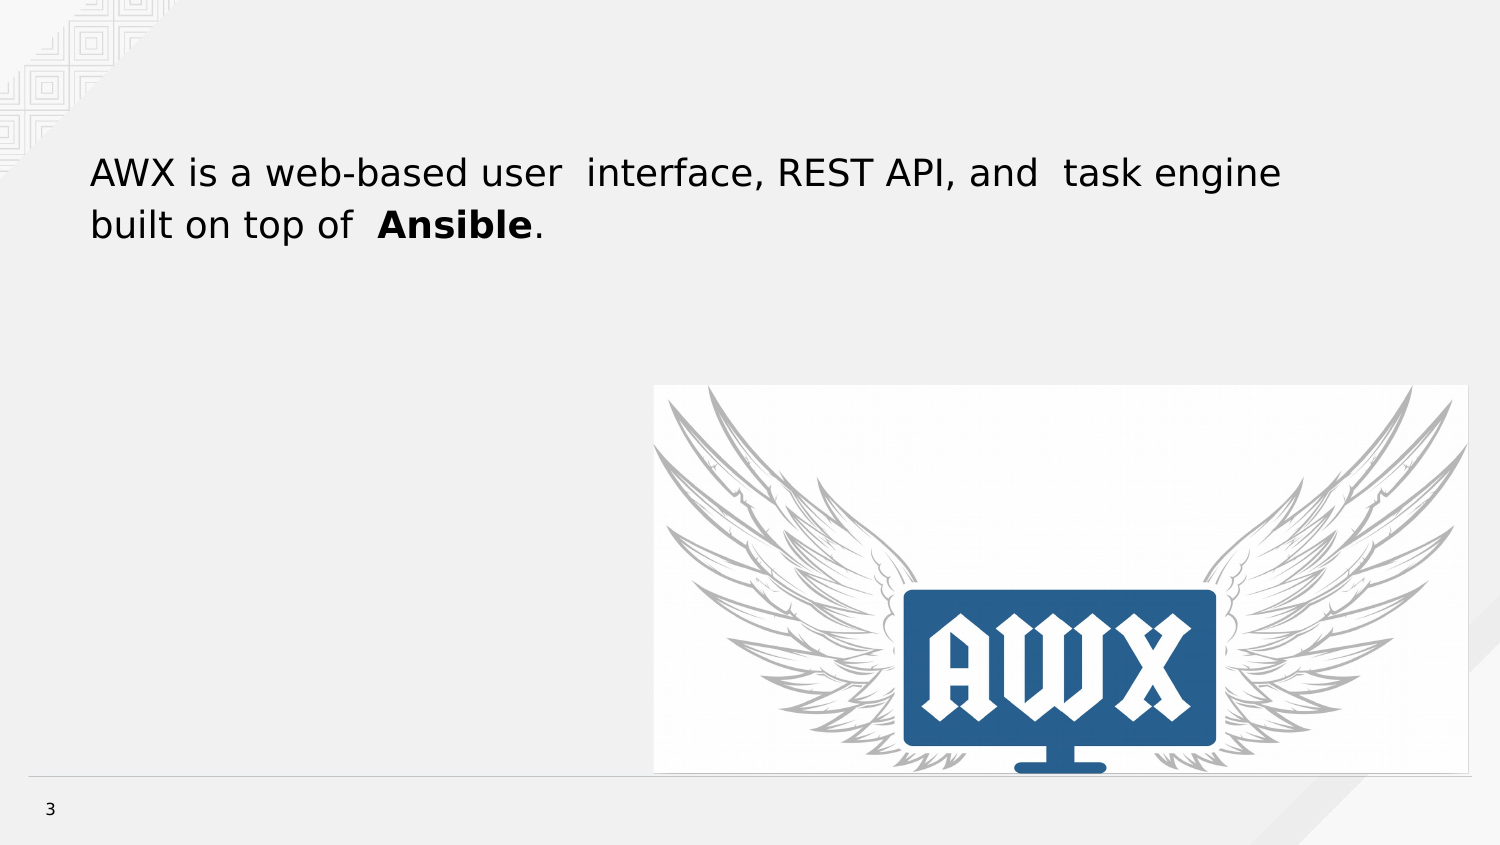

AWX is a web-based user  interface, REST API, and  task engine built on top of  Ansible.

3